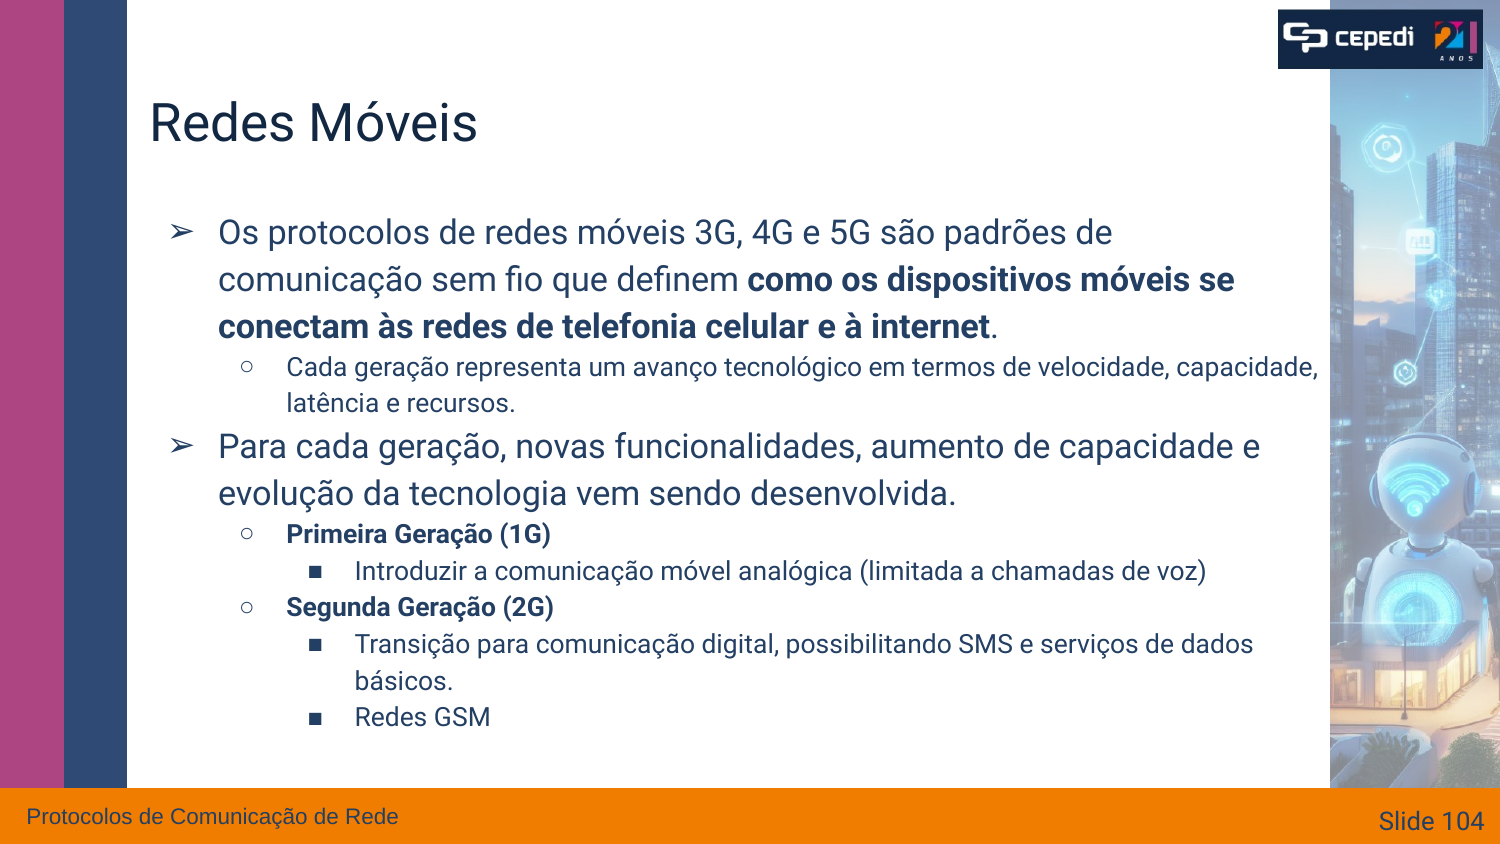

# Redes Móveis
Os protocolos de redes móveis 3G, 4G e 5G são padrões de comunicação sem fio que definem como os dispositivos móveis se conectam às redes de telefonia celular e à internet.
Cada geração representa um avanço tecnológico em termos de velocidade, capacidade, latência e recursos.
Para cada geração, novas funcionalidades, aumento de capacidade e evolução da tecnologia vem sendo desenvolvida.
Primeira Geração (1G)
Introduzir a comunicação móvel analógica (limitada a chamadas de voz)
Segunda Geração (2G)
Transição para comunicação digital, possibilitando SMS e serviços de dados básicos.
Redes GSM
Protocolos de Comunicação de Rede
Slide 104